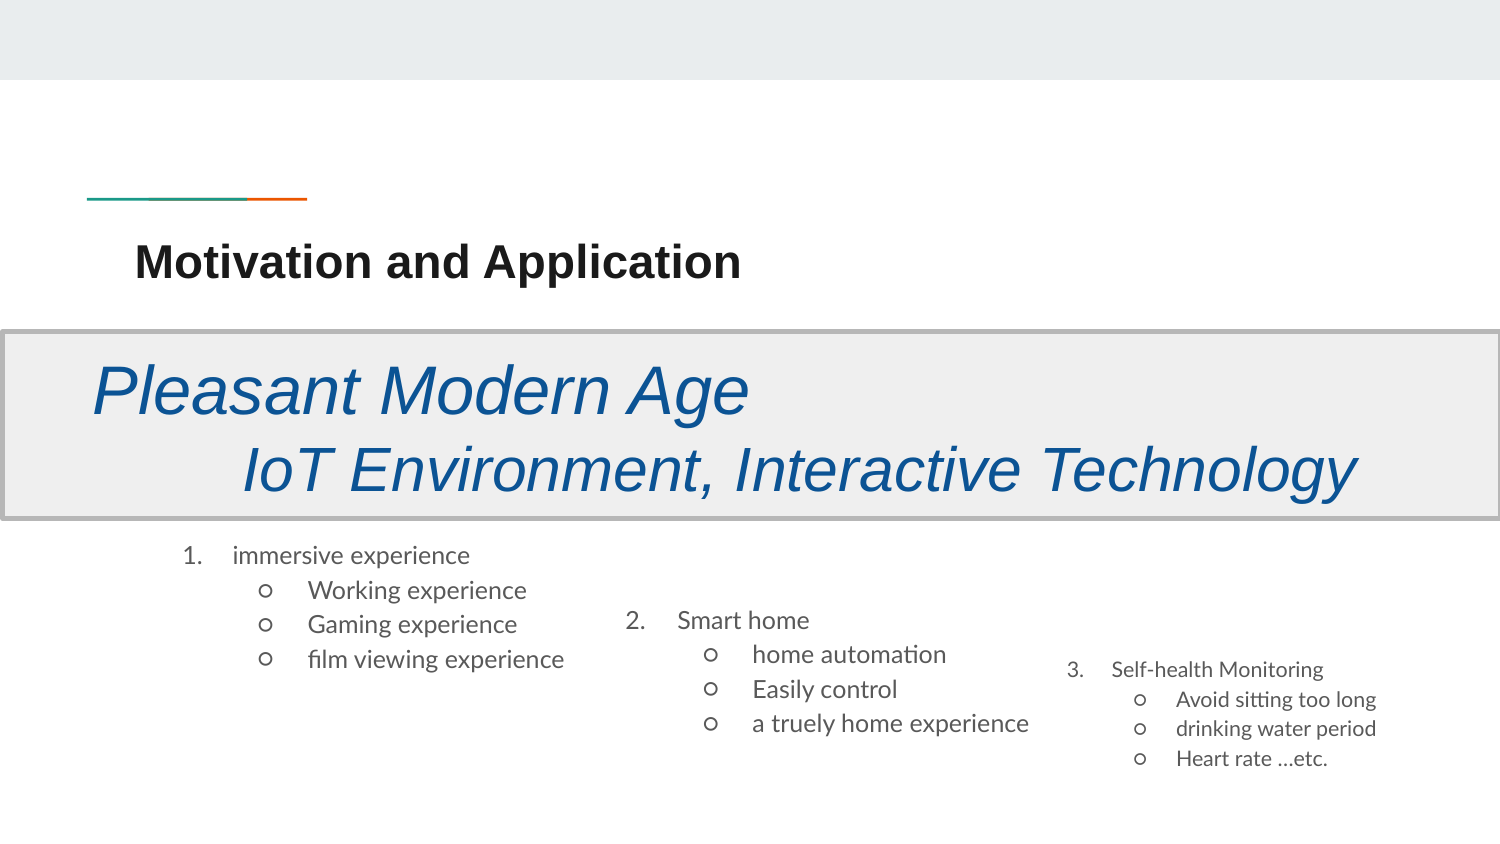

# Motivation and Application

Pleasant Modern Age
IoT Environment, Interactive Technology
immersive experience
Working experience
Gaming experience
film viewing experience
Smart home
home automation
Easily control
a truely home experience
Self-health Monitoring
Avoid sitting too long
drinking water period
Heart rate …etc.